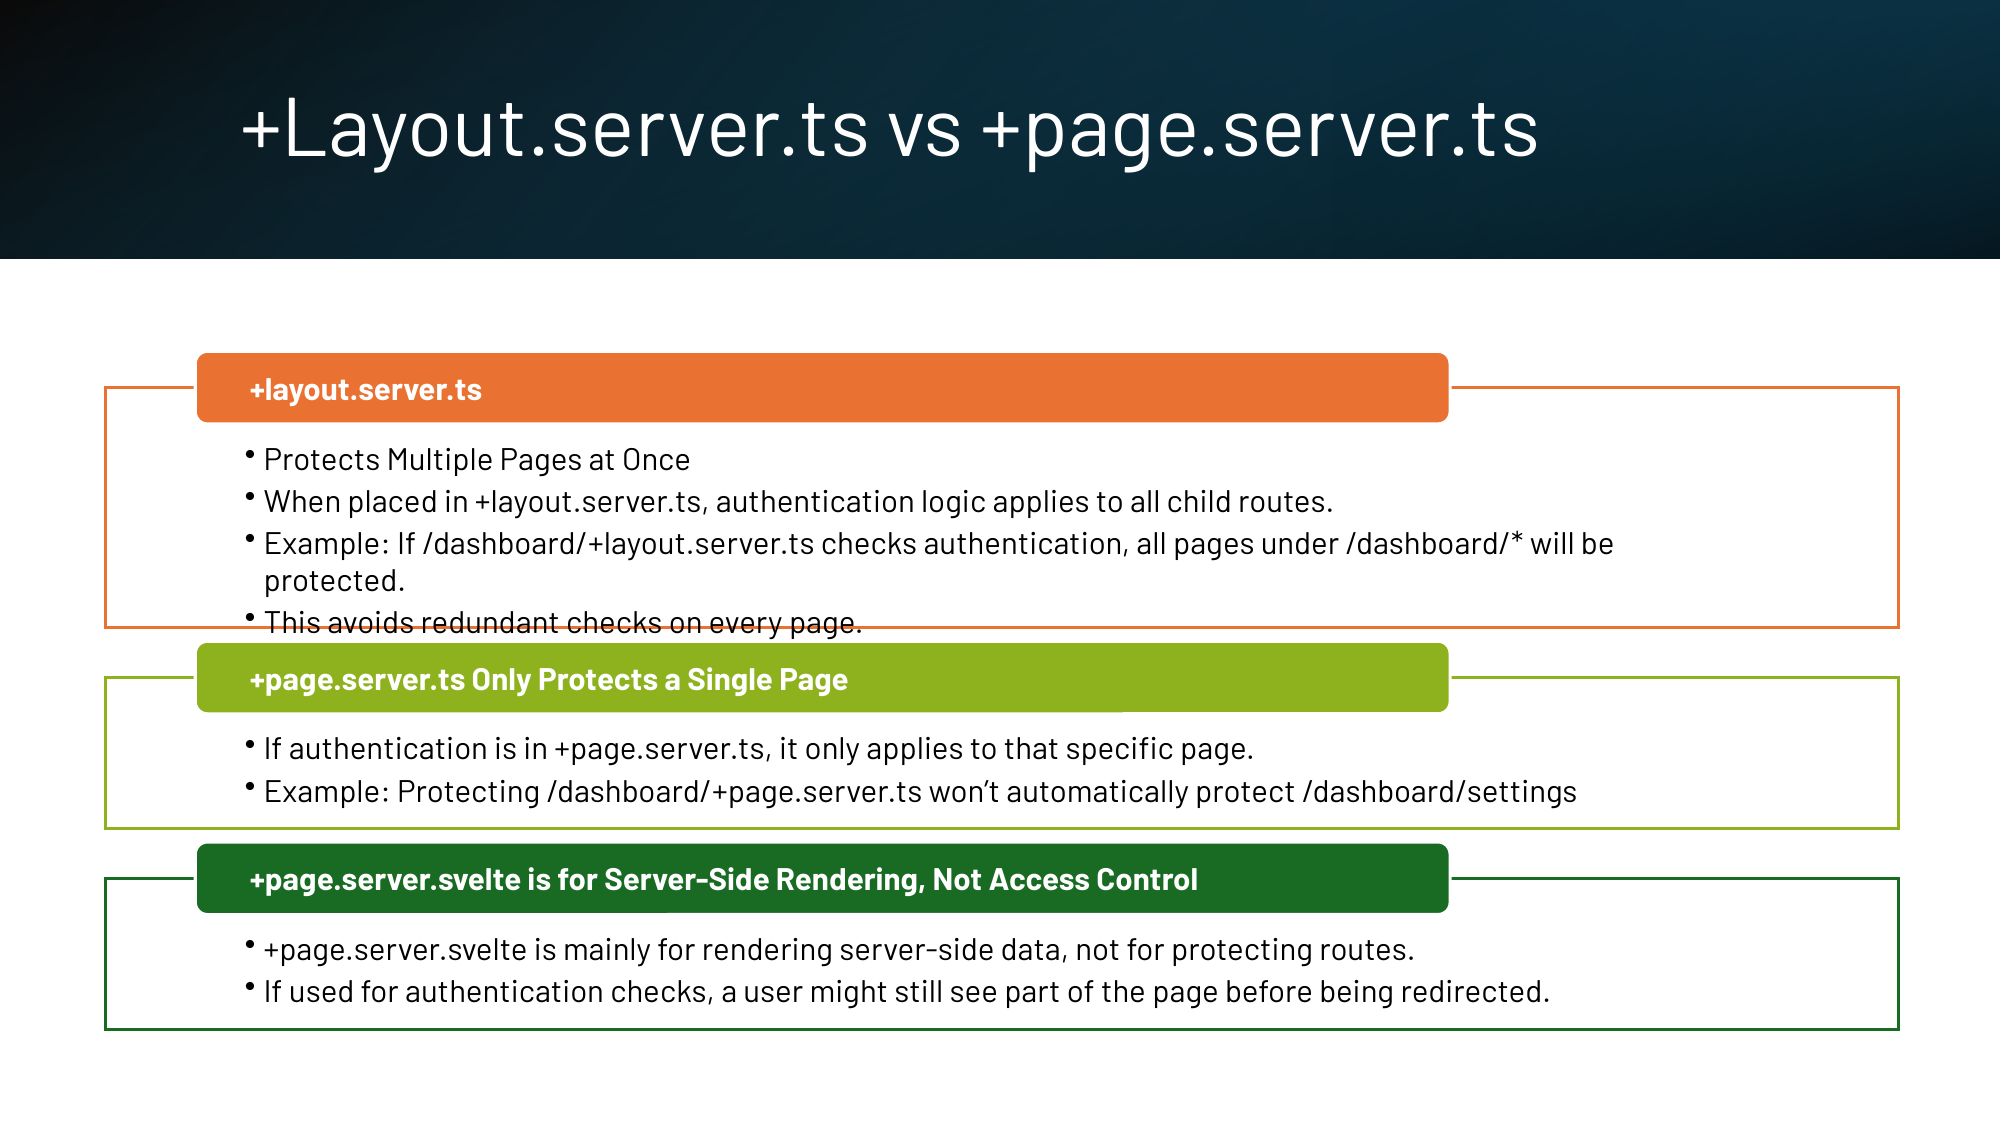

# +Layout.server.ts vs +page.server.ts
Protects Multiple Pages at Once
When placed in +layout.server.ts, authentication logic applies to all child routes.
Example: If /dashboard/+layout.server.ts checks authentication, all pages under /dashboard/* will be protected.
This avoids redundant checks on every page.
+layout.server.ts
If authentication is in +page.server.ts, it only applies to that specific page.
Example: Protecting /dashboard/+page.server.ts won’t automatically protect /dashboard/settings
+page.server.ts Only Protects a Single Page
+page.server.svelte is mainly for rendering server-side data, not for protecting routes.
If used for authentication checks, a user might still see part of the page before being redirected.
+page.server.svelte is for Server-Side Rendering, Not Access Control